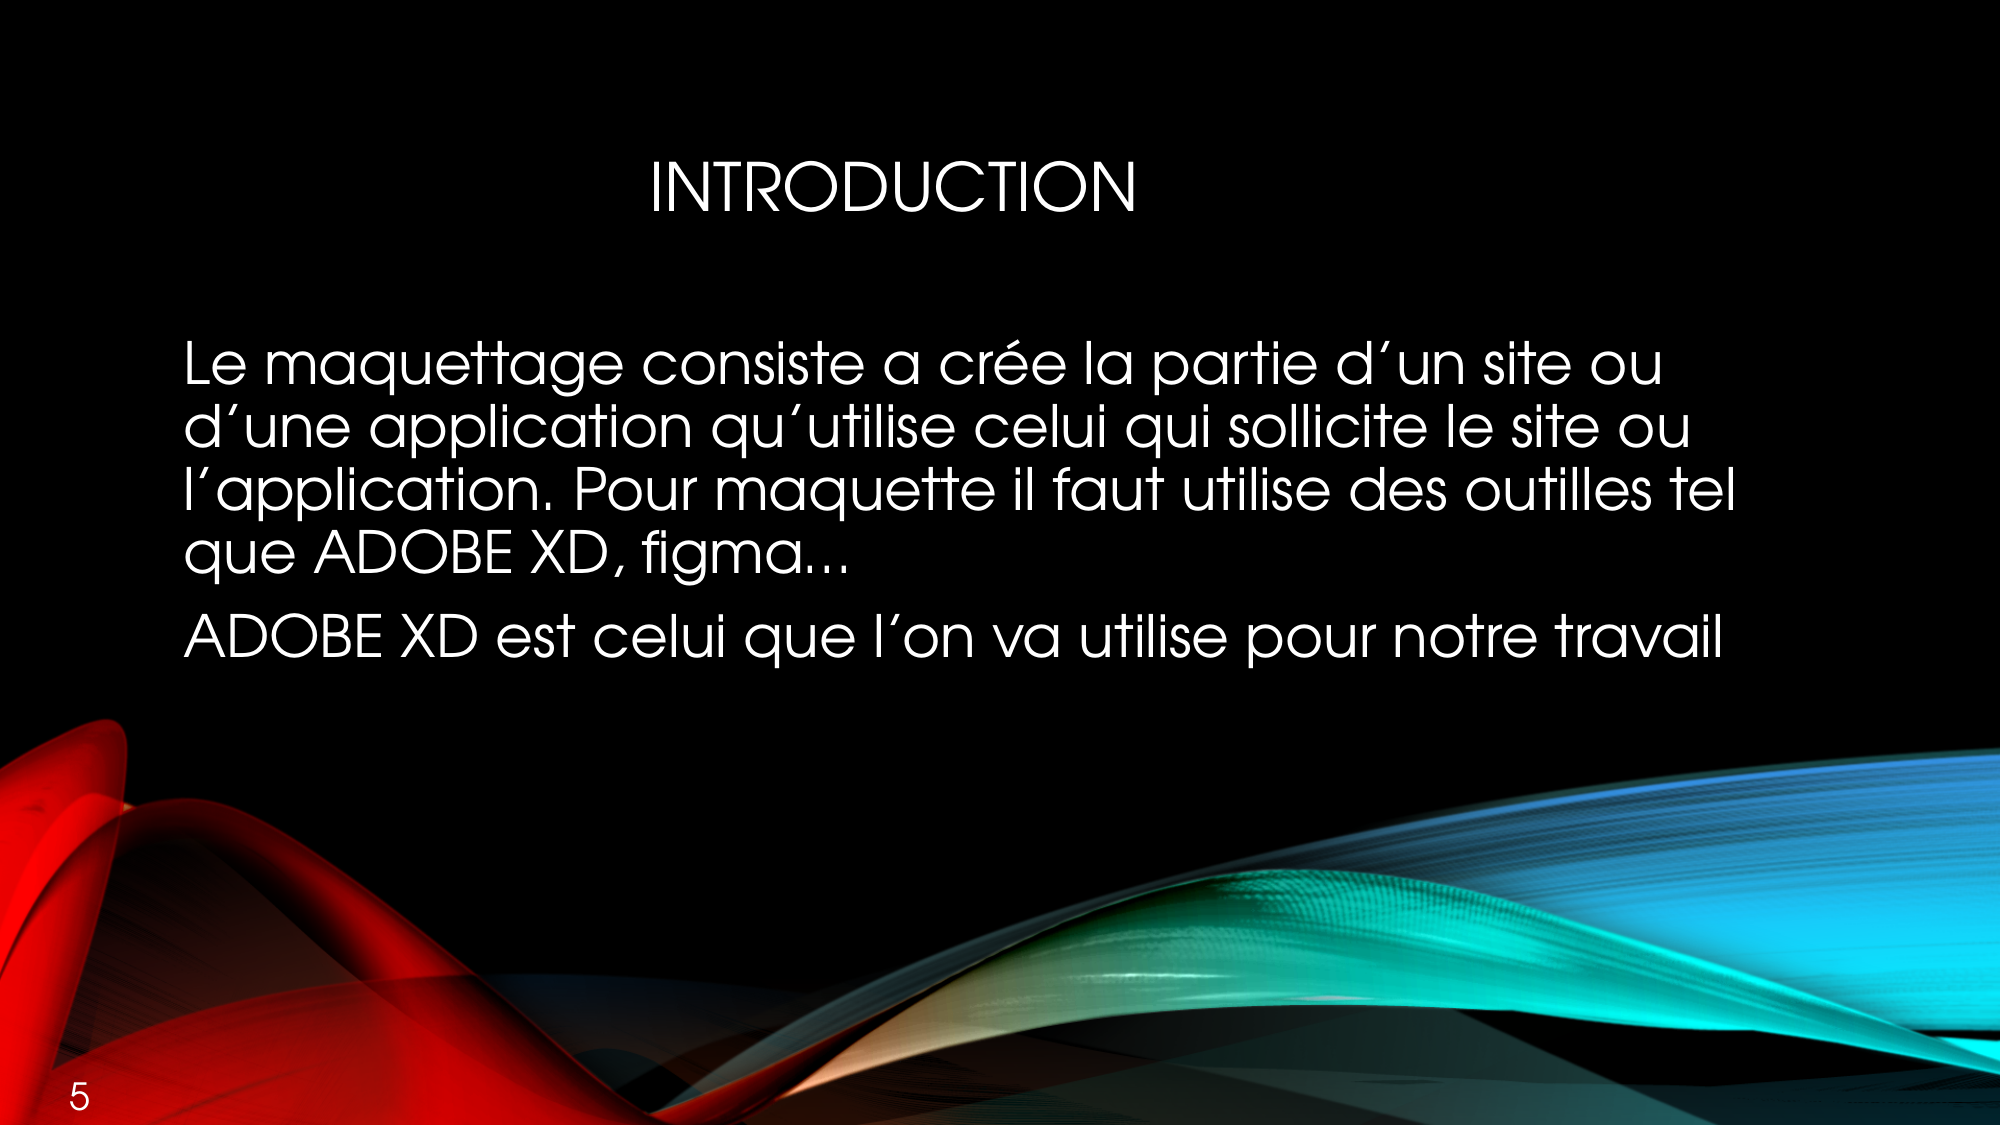

# introduction
Le maquettage consiste a crée la partie d’un site ou d’une application qu’utilise celui qui sollicite le site ou l’application. Pour maquette il faut utilise des outilles tel que ADOBE XD, figma…
ADOBE XD est celui que l’on va utilise pour notre travail
5